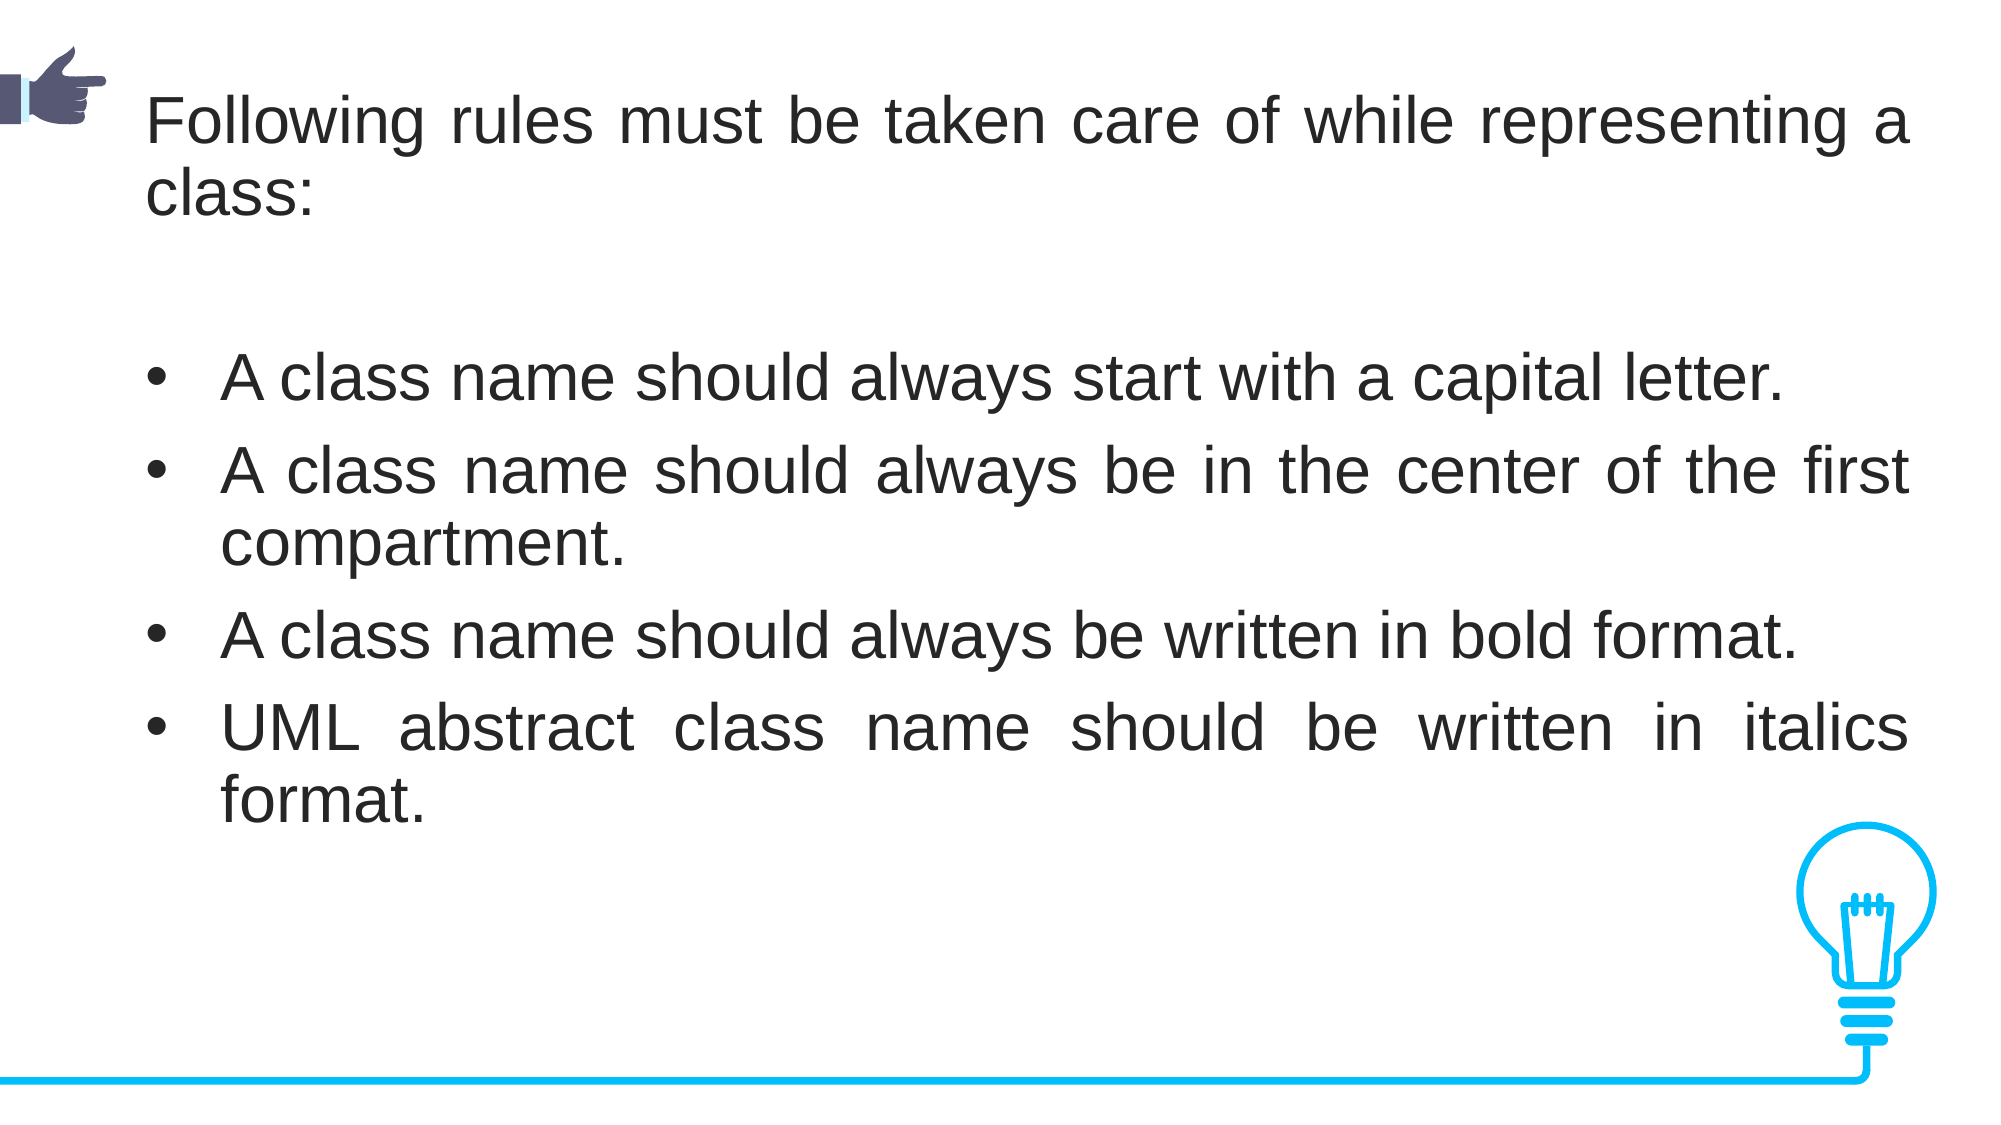

Following rules must be taken care of while representing a class:

A class name should always start with a capital letter.
A class name should always be in the center of the first compartment.
A class name should always be written in bold format.
UML abstract class name should be written in italics format.